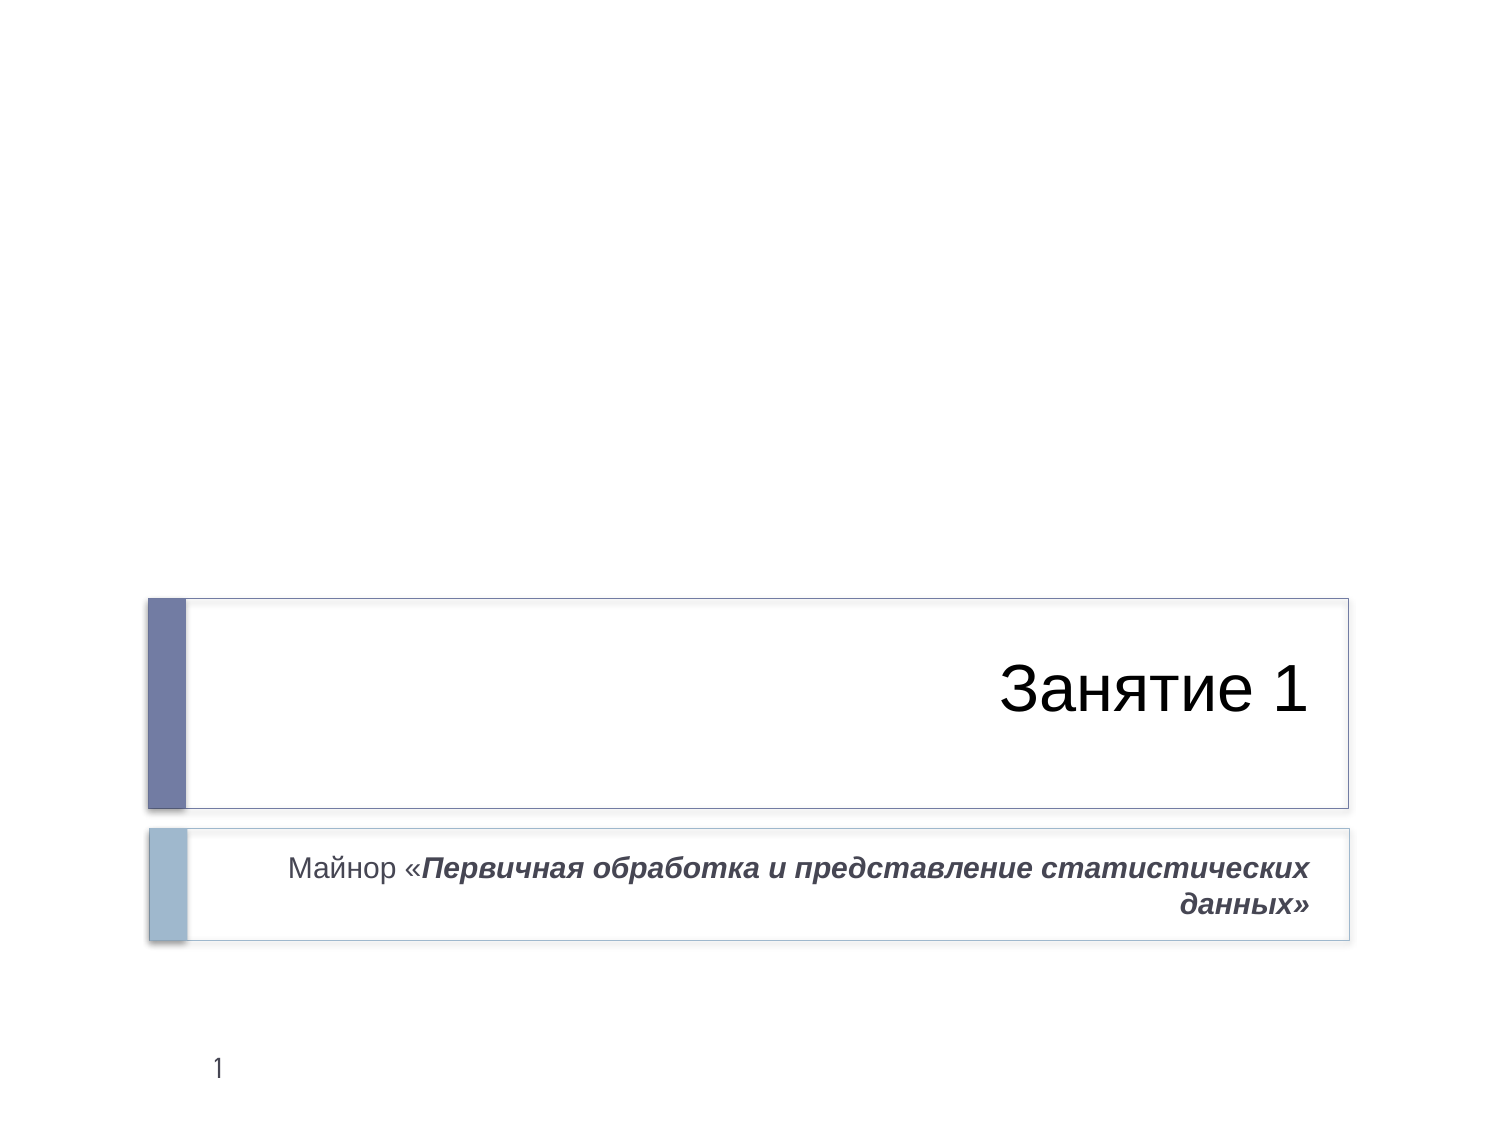

# Занятие 1
Майнор «Первичная обработка и представление статистических данных»
1